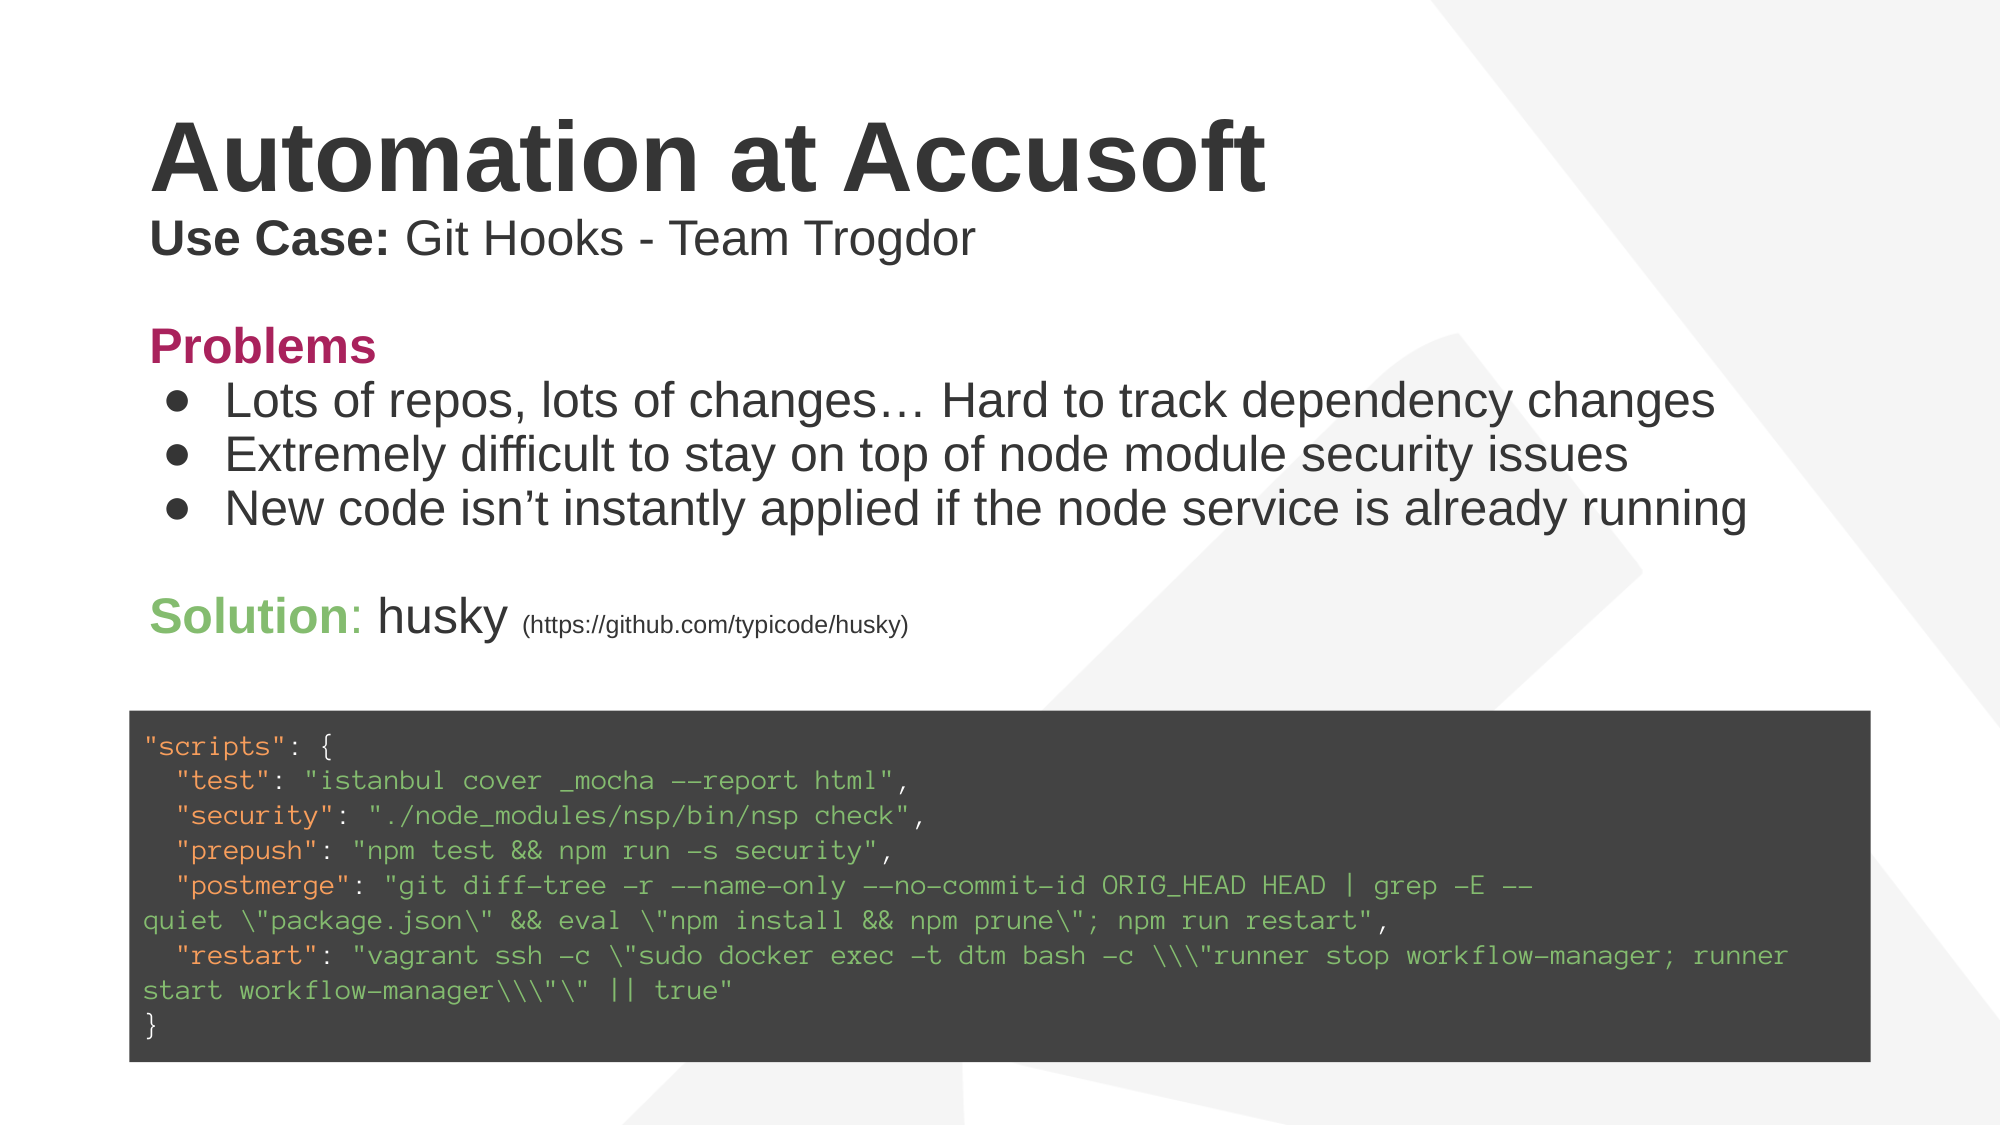

# Automation at Accusoft
Use Case: Git Hooks - Team Trogdor

Problems
Lots of repos, lots of changes… Hard to track dependency changes
Extremely difficult to stay on top of node module security issues
New code isn’t instantly applied if the node service is already running

Solution: husky (https://github.com/typicode/husky)
"scripts": {
  "test": "istanbul cover _mocha --report html",
  "security": "./node_modules/nsp/bin/nsp check",
  "prepush": "npm test && npm run -s security",
  "postmerge": "git diff-tree -r --name-only --no-commit-id ORIG_HEAD HEAD | grep -E --quiet \"package.json\" && eval \"npm install && npm prune\"; npm run restart",
  "restart": "vagrant ssh -c \"sudo docker exec -t dtm bash -c \\\"runner stop workflow-manager; runner start workflow-manager\\\"\" || true"
}